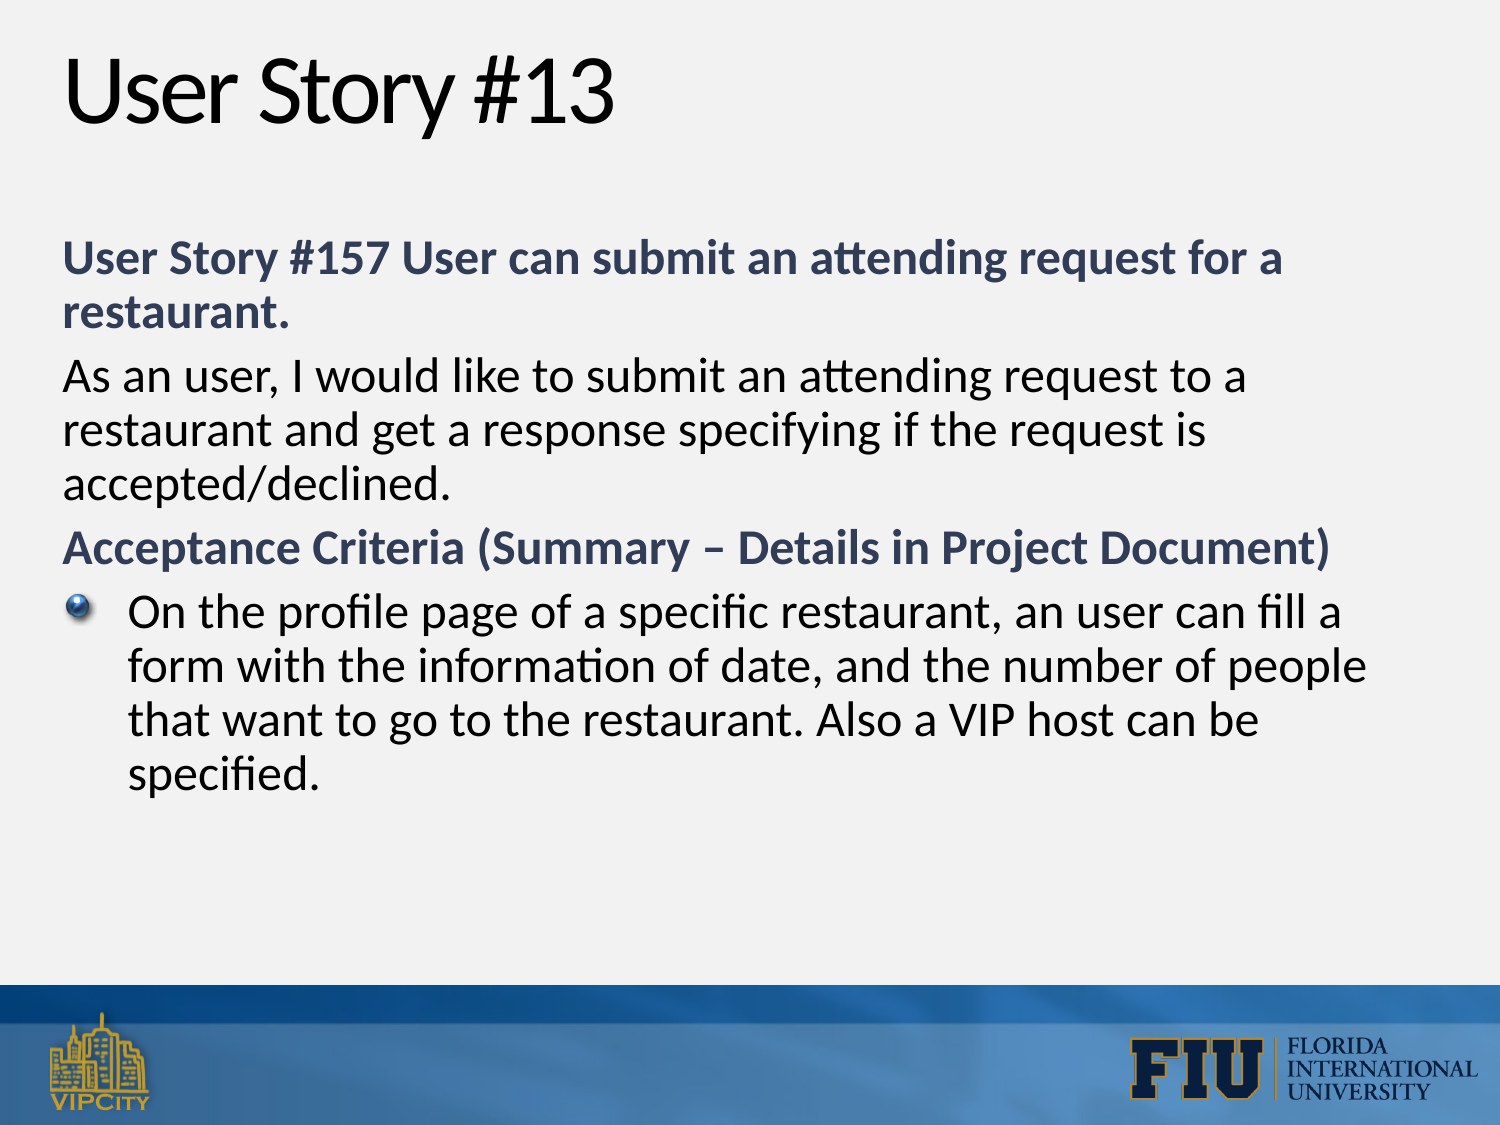

# User Story #13
User Story #157 User can submit an attending request for a restaurant.
As an user, I would like to submit an attending request to a restaurant and get a response specifying if the request is accepted/declined.
Acceptance Criteria (Summary – Details in Project Document)
On the profile page of a specific restaurant, an user can fill a form with the information of date, and the number of people that want to go to the restaurant. Also a VIP host can be specified.